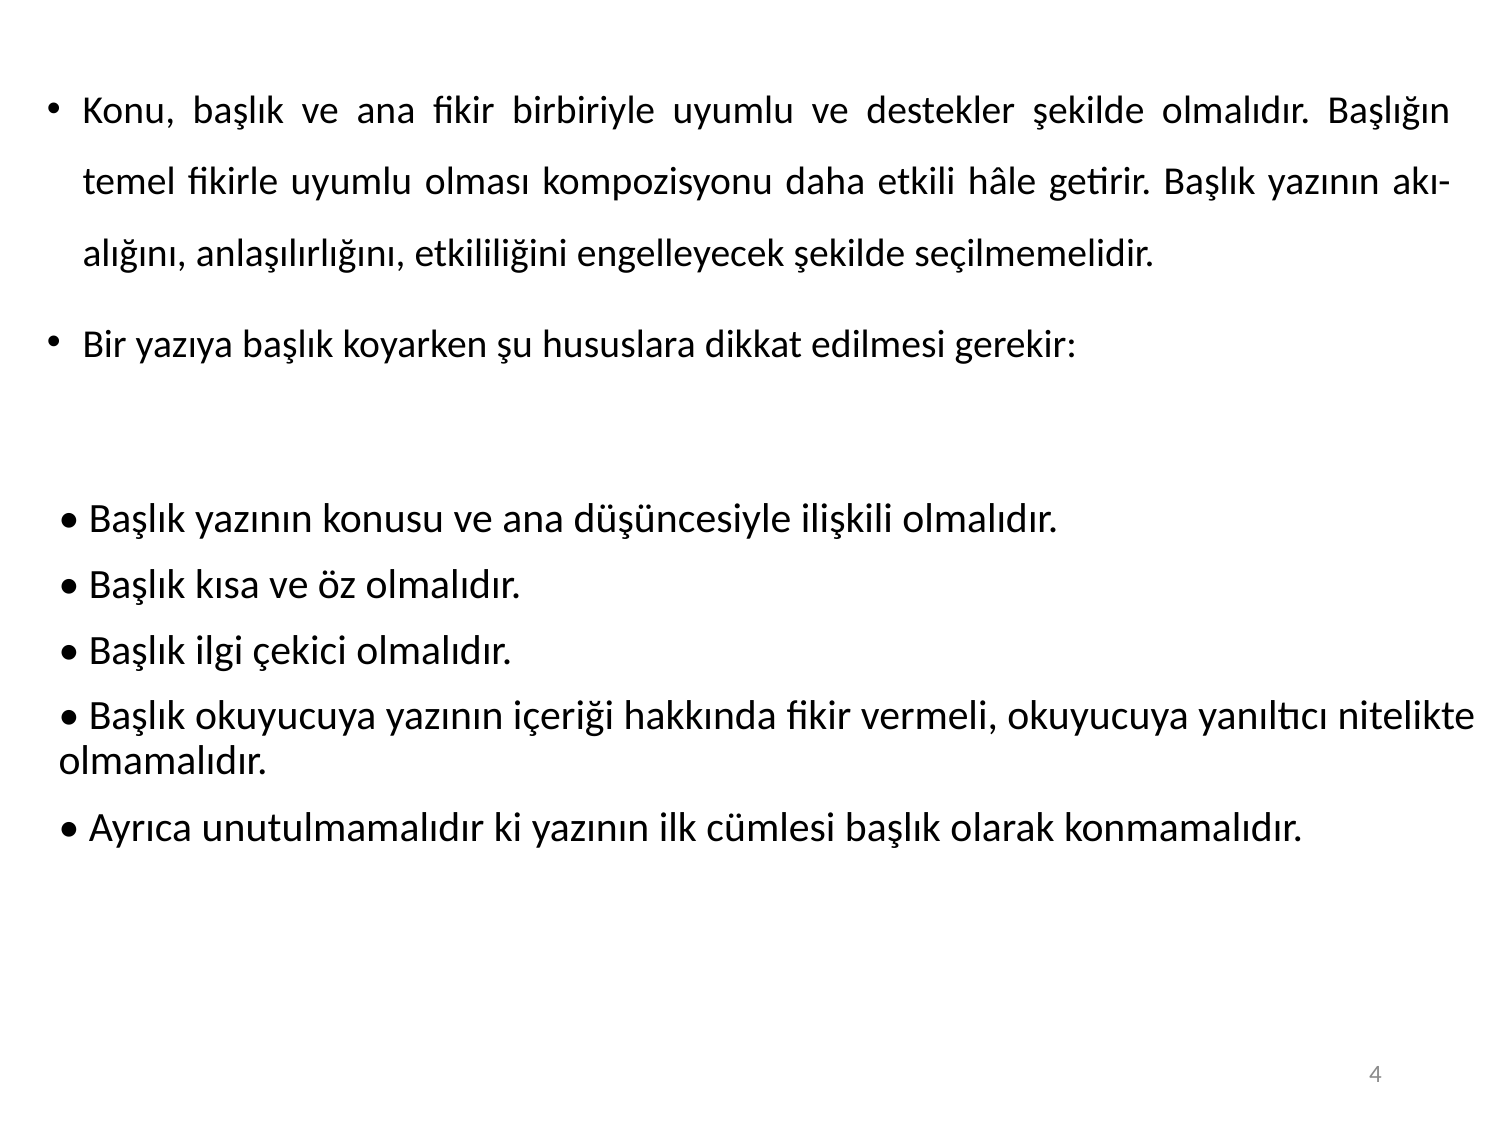

Konu, başlık ve ana fikir birbiriyle uyumlu ve destekler şekilde olmalıdır. Başlığın temel fikirle uyumlu olması kompozisyonu daha etkili hâle getirir. Başlık yazının akı-alığını, anlaşılırlığını, etkililiğini engelleyecek şekilde seçilmemelidir.
Bir yazıya başlık koyarken şu hususlara dikkat edilmesi gerekir:

• Başlık yazının konusu ve ana düşüncesiyle ilişkili olmalıdır.
• Başlık kısa ve öz olmalıdır.
• Başlık ilgi çekici olmalıdır.
• Başlık okuyucuya yazının içeriği hakkında fikir vermeli, okuyucuya yanıltıcı nitelikte olmamalıdır.
• Ayrıca unutulmamalıdır ki yazının ilk cümlesi başlık olarak konmamalıdır.
4